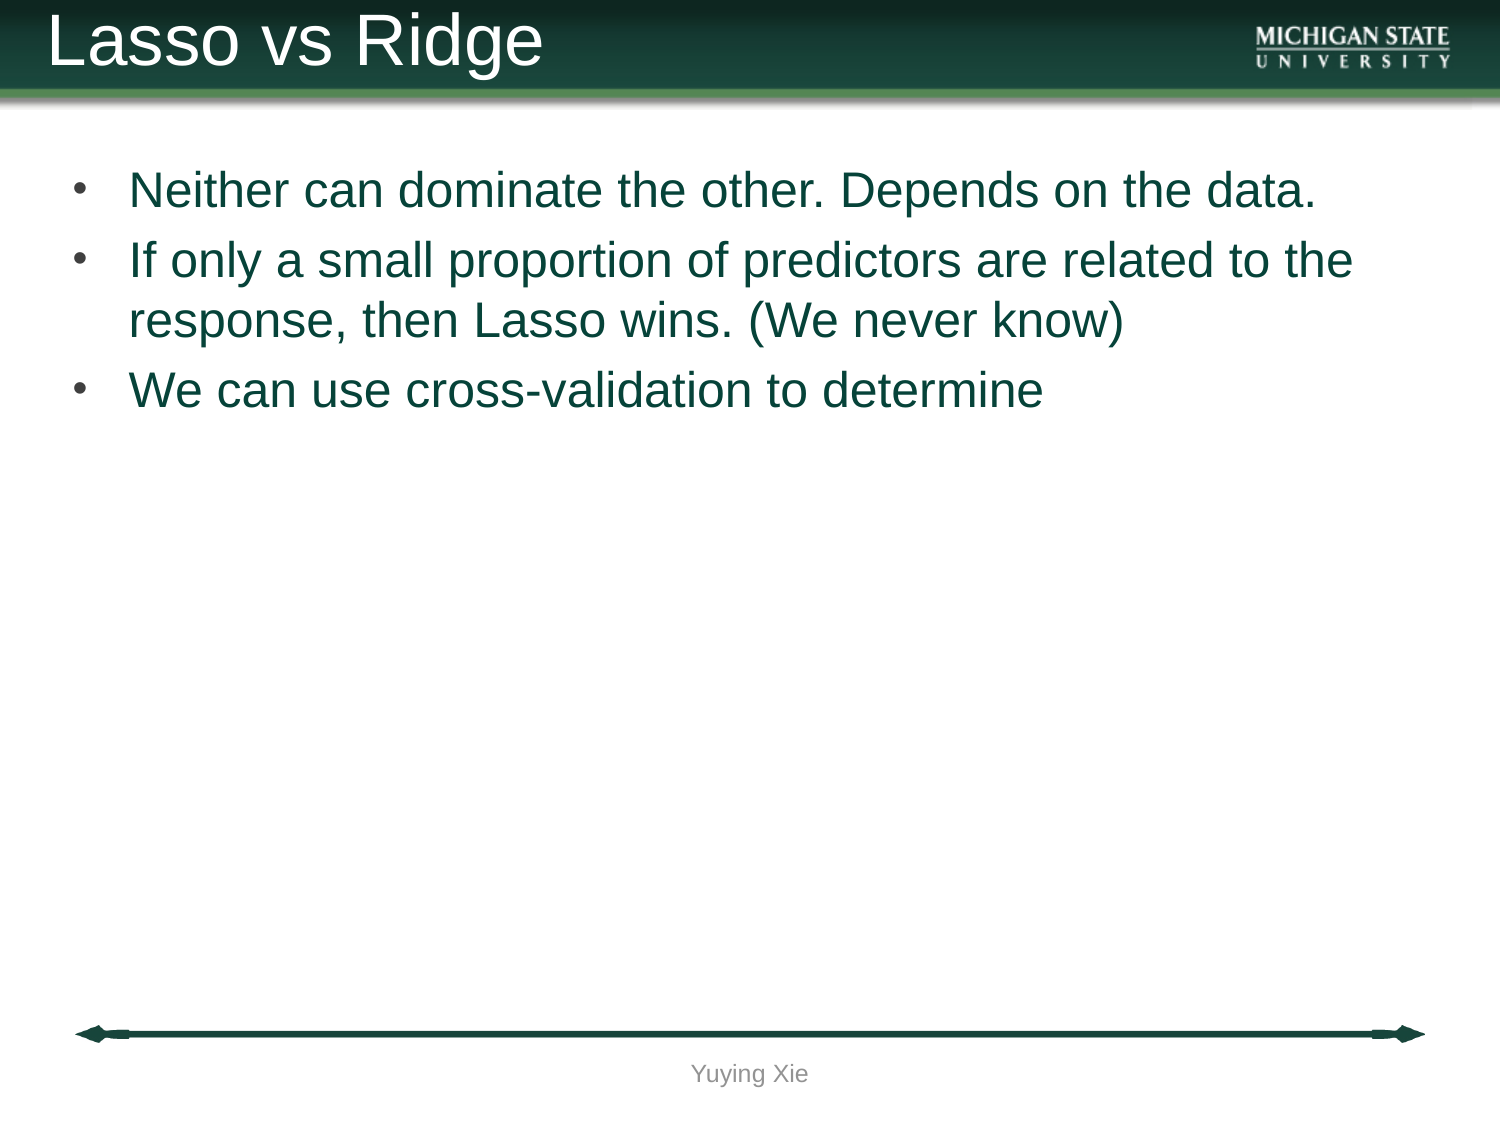

Lasso vs Ridge
Neither can dominate the other. Depends on the data.
If only a small proportion of predictors are related to the response, then Lasso wins. (We never know)
We can use cross-validation to determine

Yuying Xie